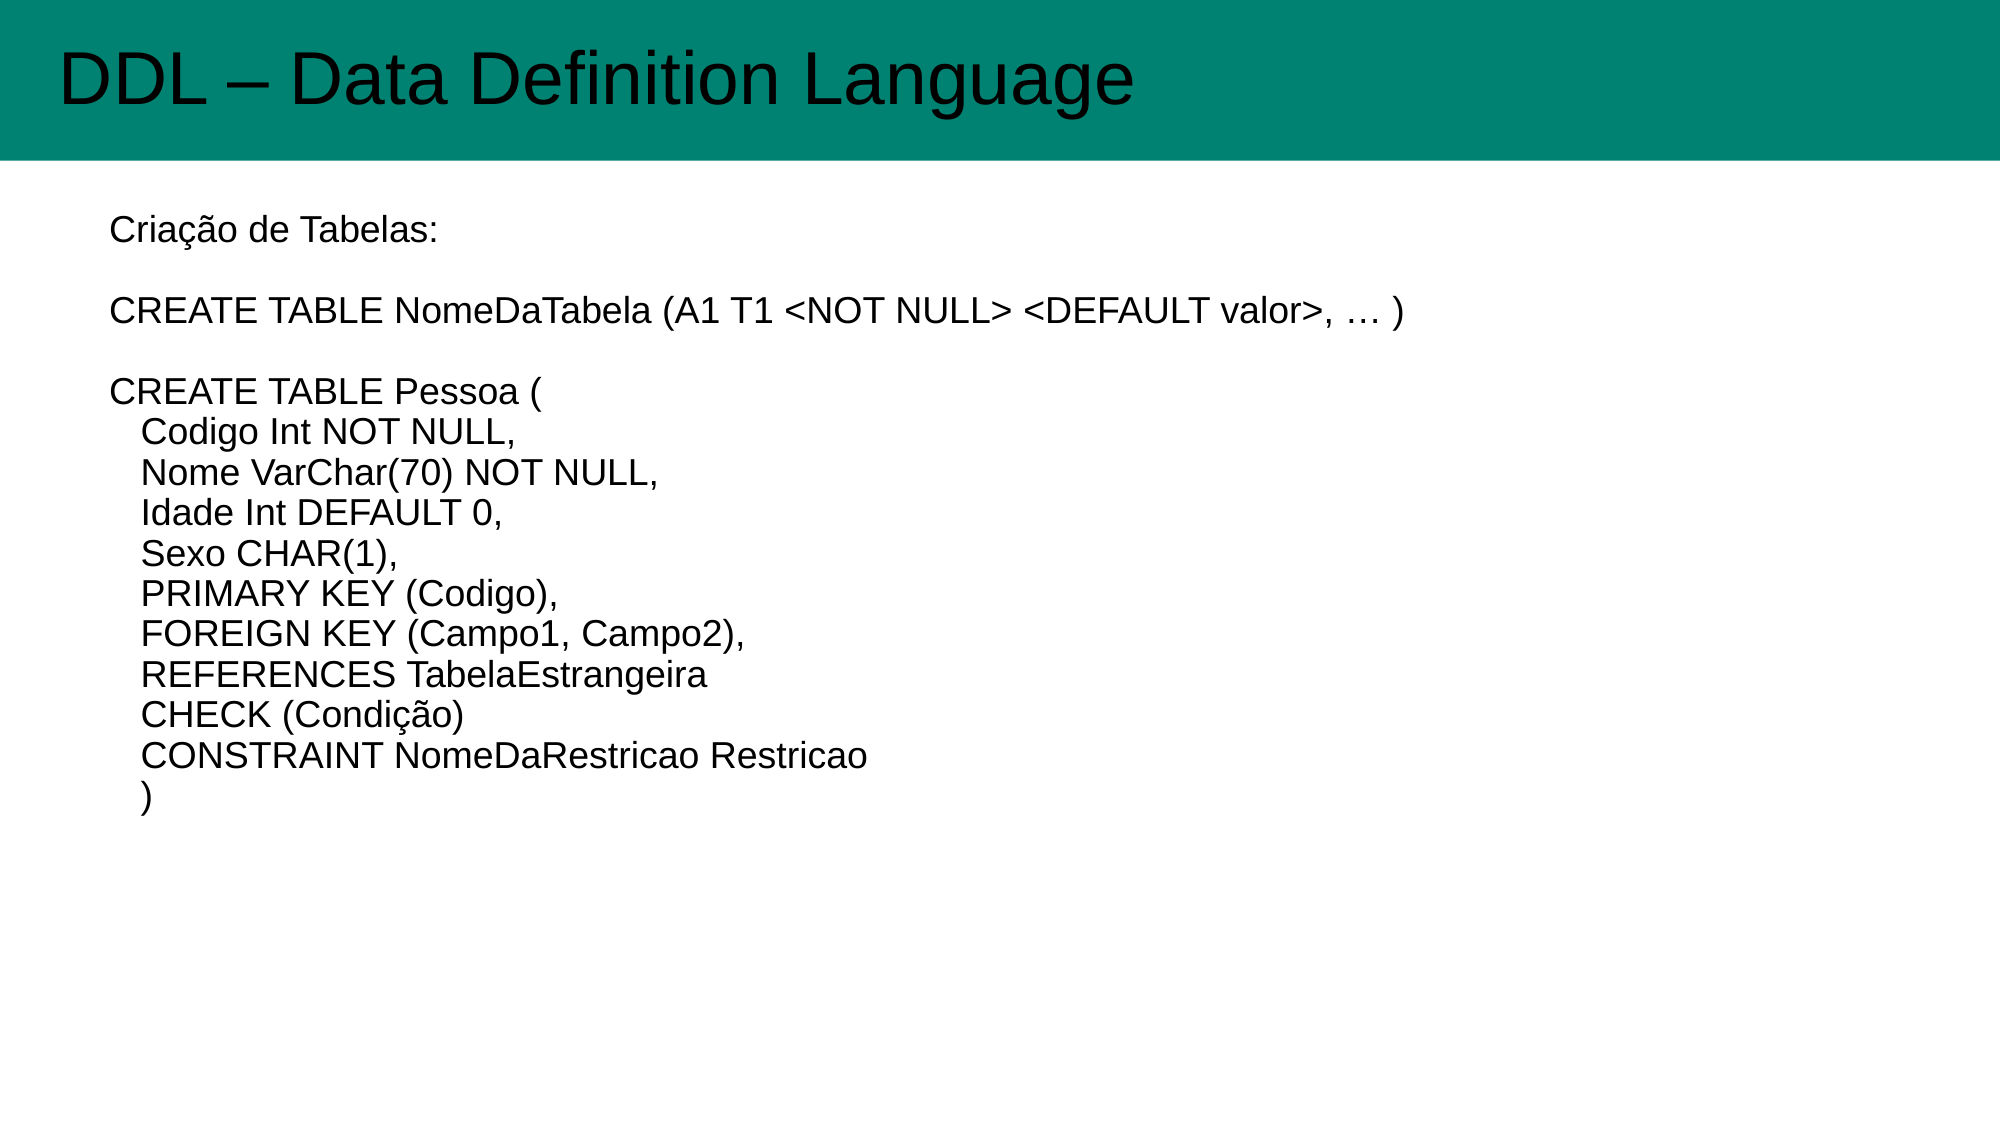

DDL – Data Definition Language
#
Criação de Tabelas:

CREATE TABLE NomeDaTabela (A1 T1 <NOT NULL> <DEFAULT valor>, … )

CREATE TABLE Pessoa (
   Codigo Int NOT NULL,
   Nome VarChar(70) NOT NULL,
   Idade Int DEFAULT 0,
   Sexo CHAR(1),
   PRIMARY KEY (Codigo),
   FOREIGN KEY (Campo1, Campo2),
   REFERENCES TabelaEstrangeira
   CHECK (Condição)
   CONSTRAINT NomeDaRestricao Restricao
   )